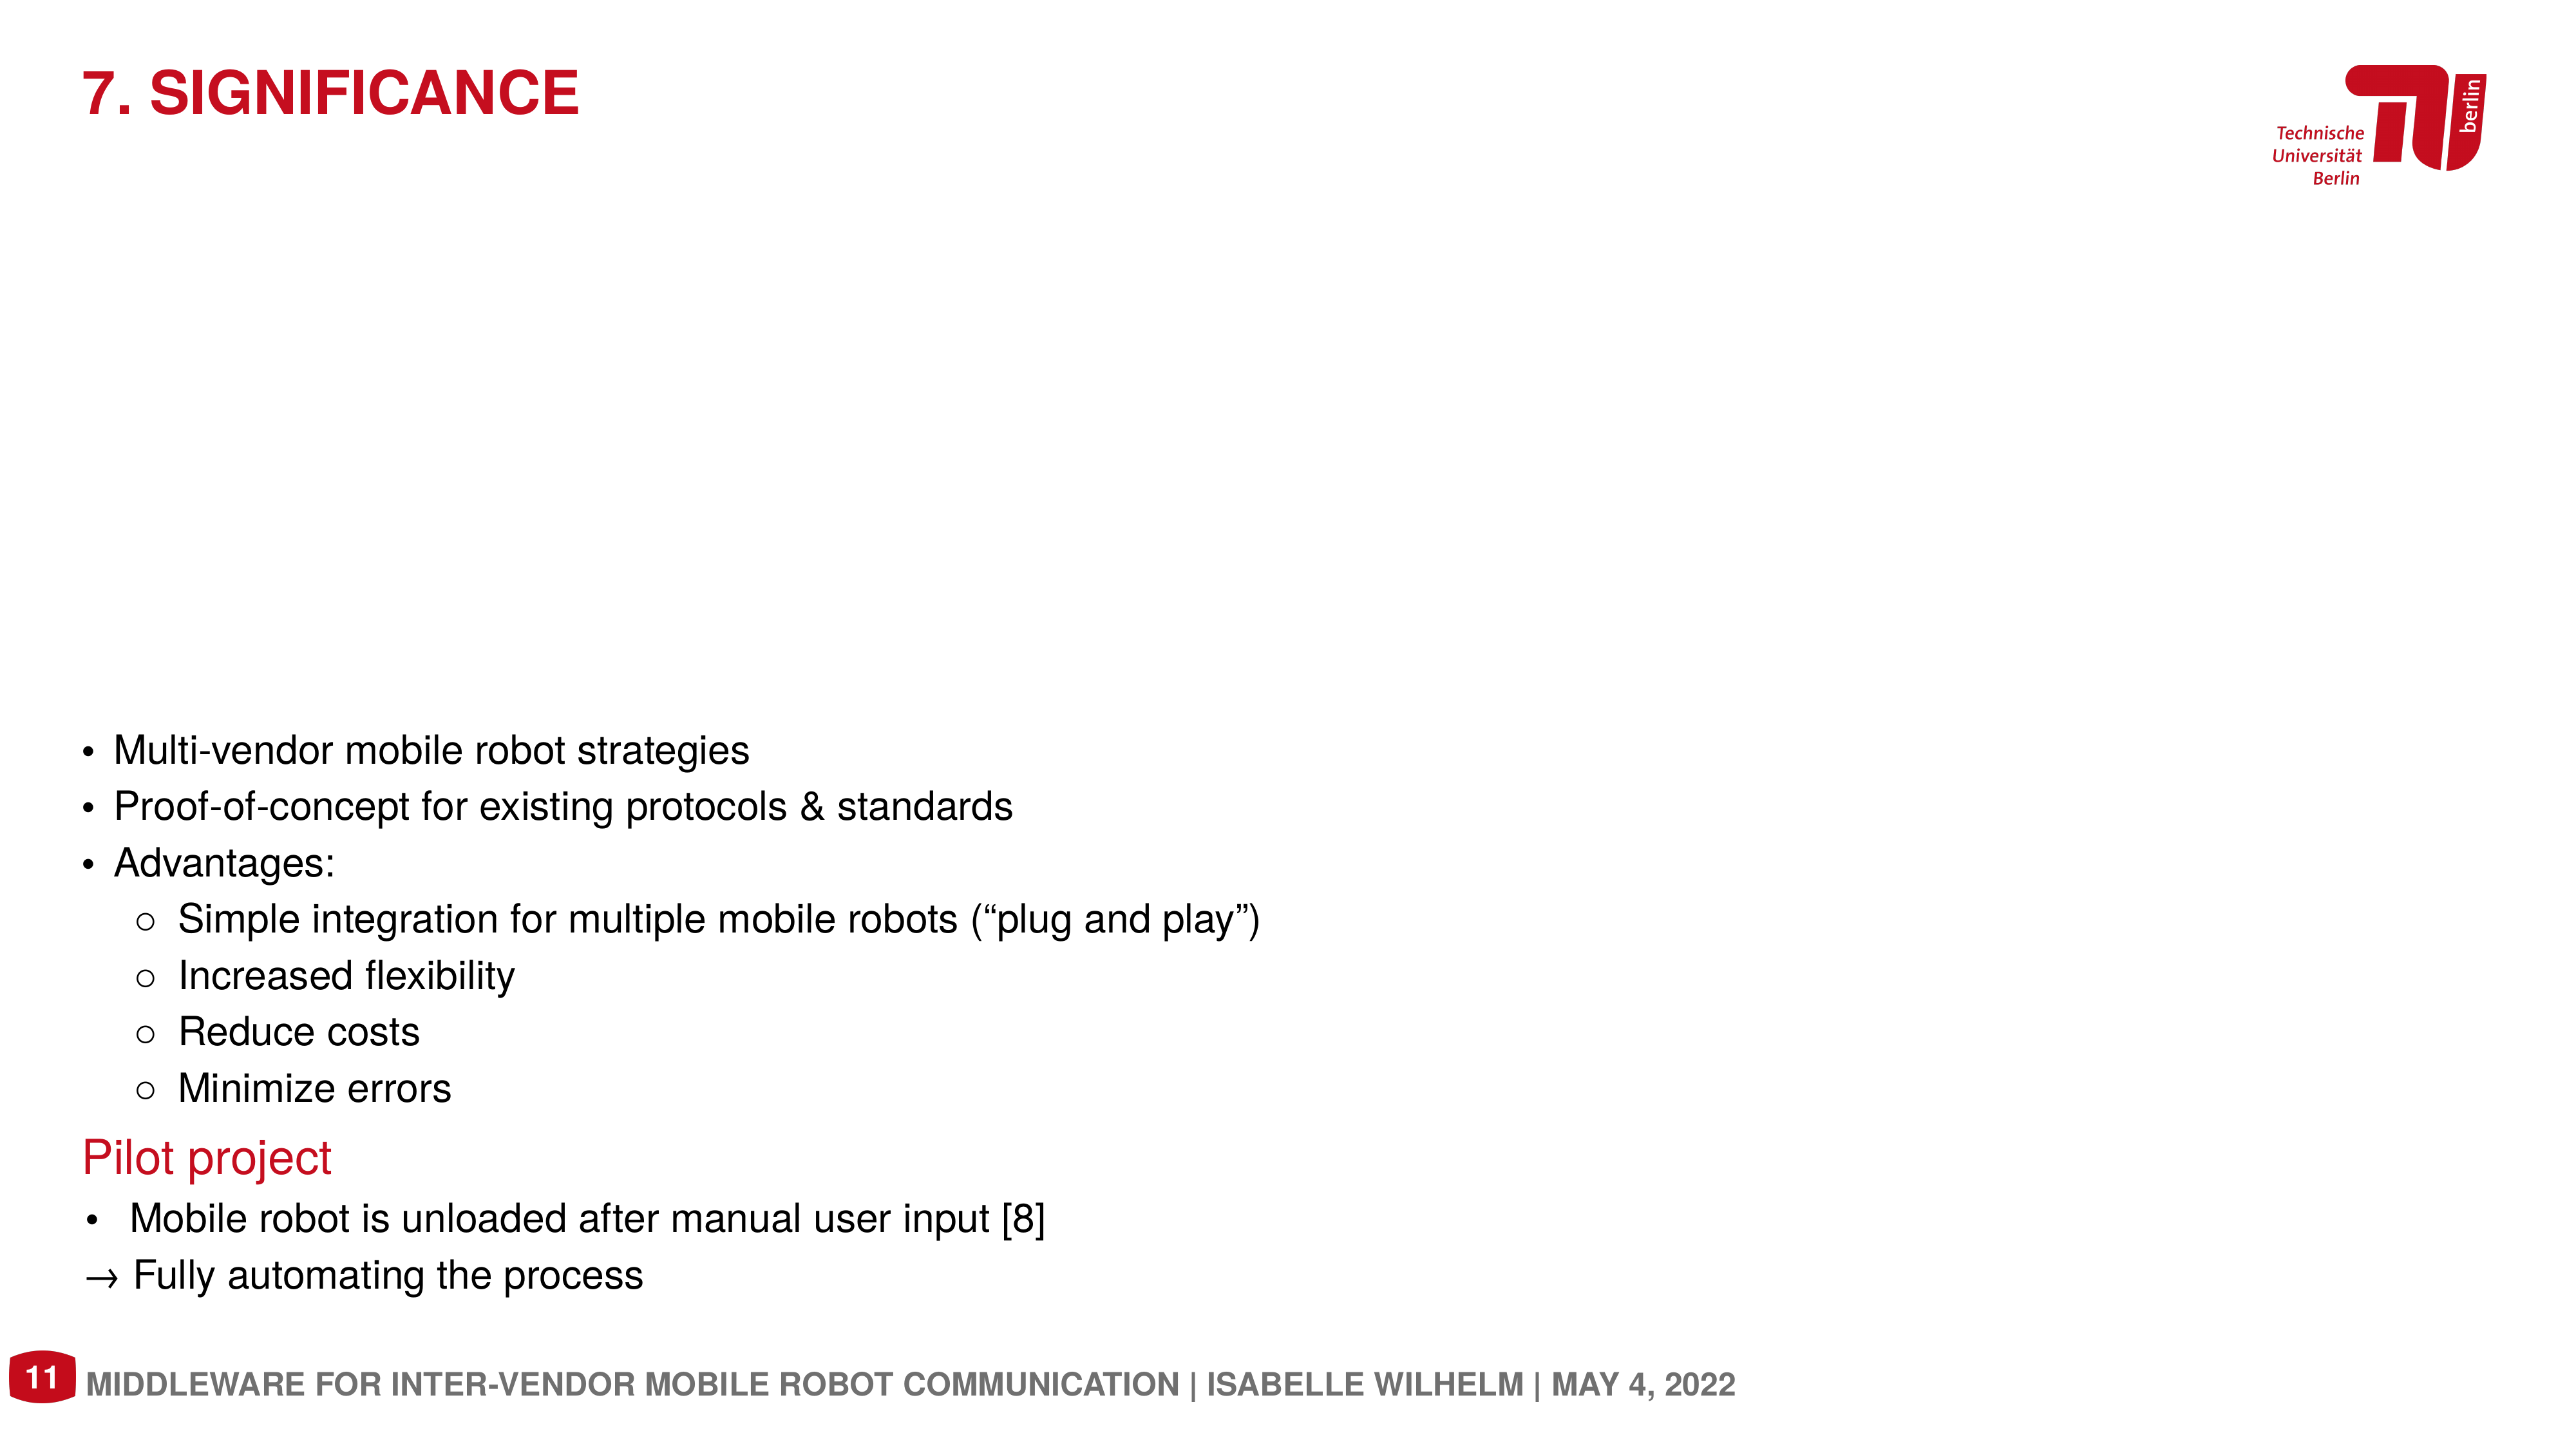

7. SIGNIFICANCE

Multi-vendor mobile robot strategies
Proof-of-concept for existing protocols & standards
Advantages:
Simple integration for multiple mobile robots (“plug and play”)
Increased flexibility
Reduce costs
Minimize errors
Pilot project
Mobile robot is unloaded after manual user input [8]
→ Fully automating the process
11